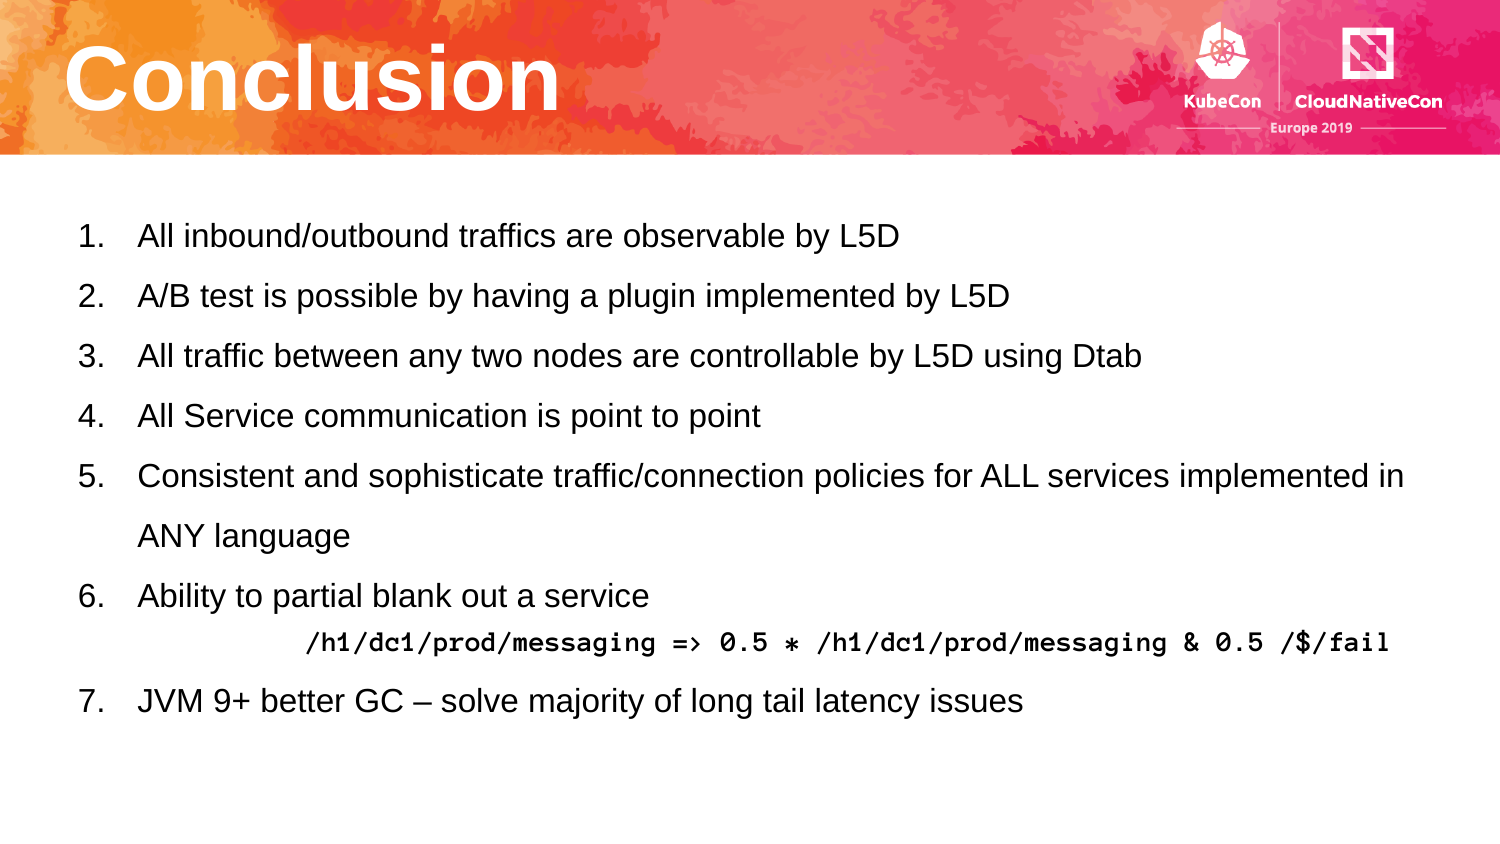

# Conclusion
All inbound/outbound traffics are observable by L5D
A/B test is possible by having a plugin implemented by L5D
All traffic between any two nodes are controllable by L5D using Dtab
All Service communication is point to point
Consistent and sophisticate traffic/connection policies for ALL services implemented in ANY language
Ability to partial blank out a service
	/h1/dc1/prod/messaging => 0.5 * /h1/dc1/prod/messaging & 0.5 /$/fail
JVM 9+ better GC – solve majority of long tail latency issues